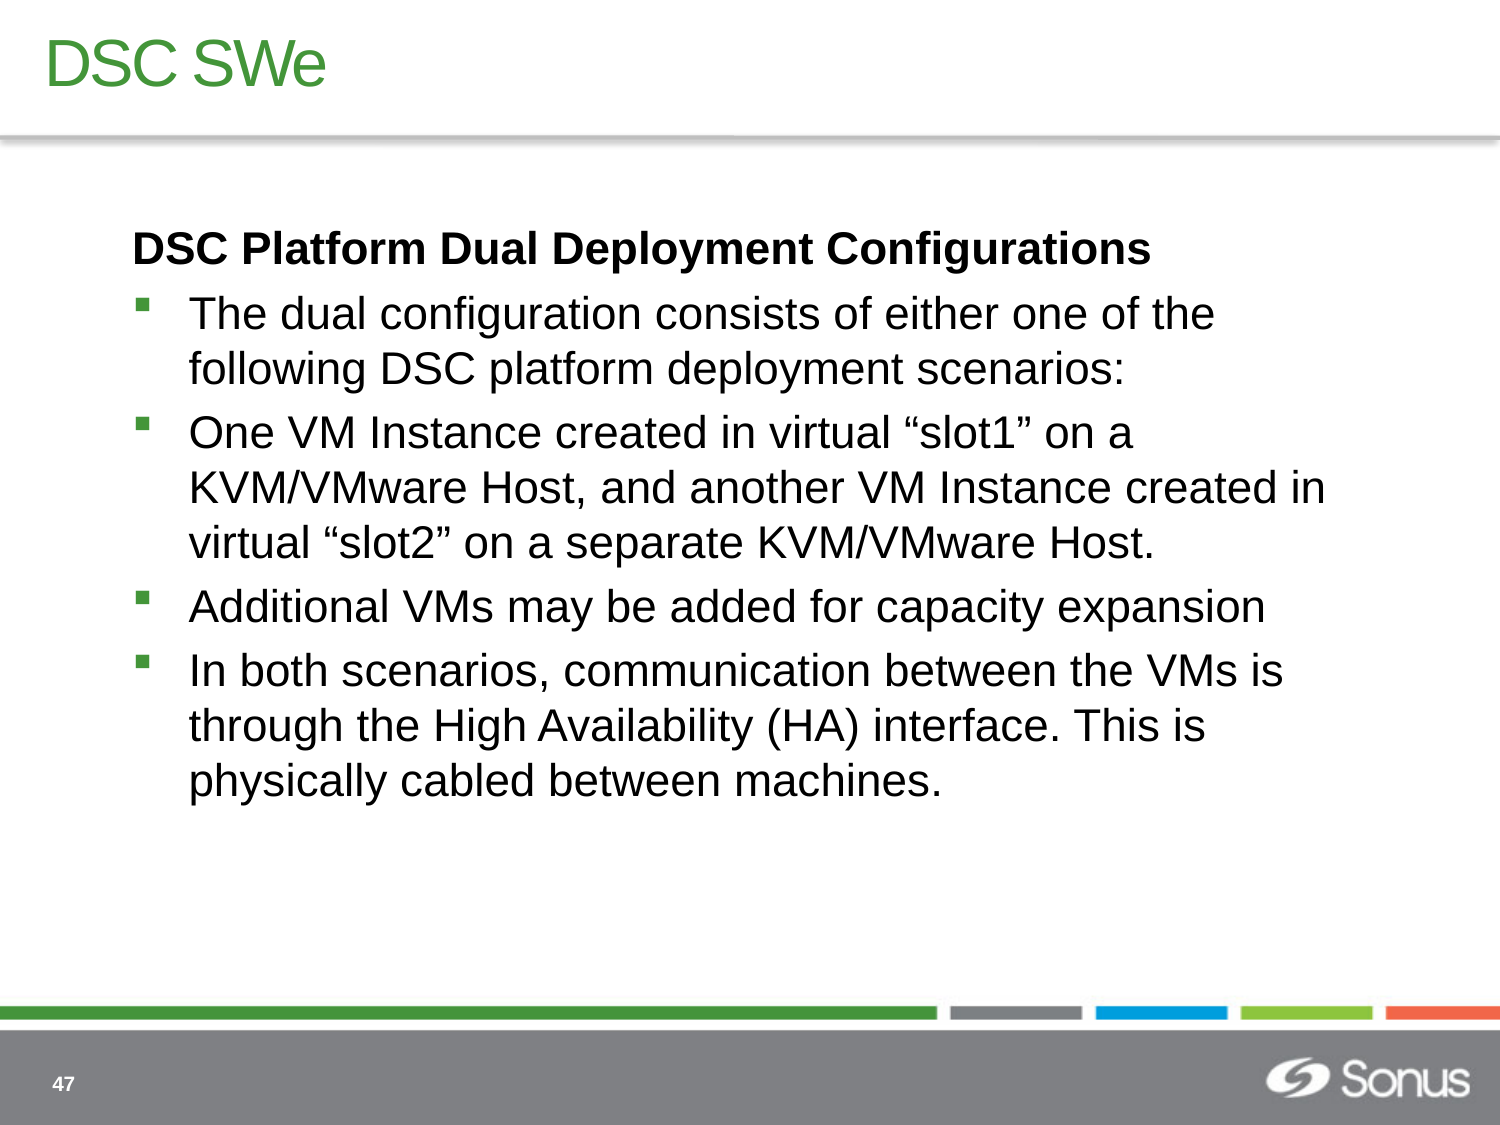

# DSC SWe
DSC Platform Dual Deployment Configurations
The dual configuration consists of either one of the following DSC platform deployment scenarios:
One VM Instance created in virtual “slot1” on a KVM/VMware Host, and another VM Instance created in virtual “slot2” on a separate KVM/VMware Host.
Additional VMs may be added for capacity expansion
In both scenarios, communication between the VMs is through the High Availability (HA) interface. This is physically cabled between machines.